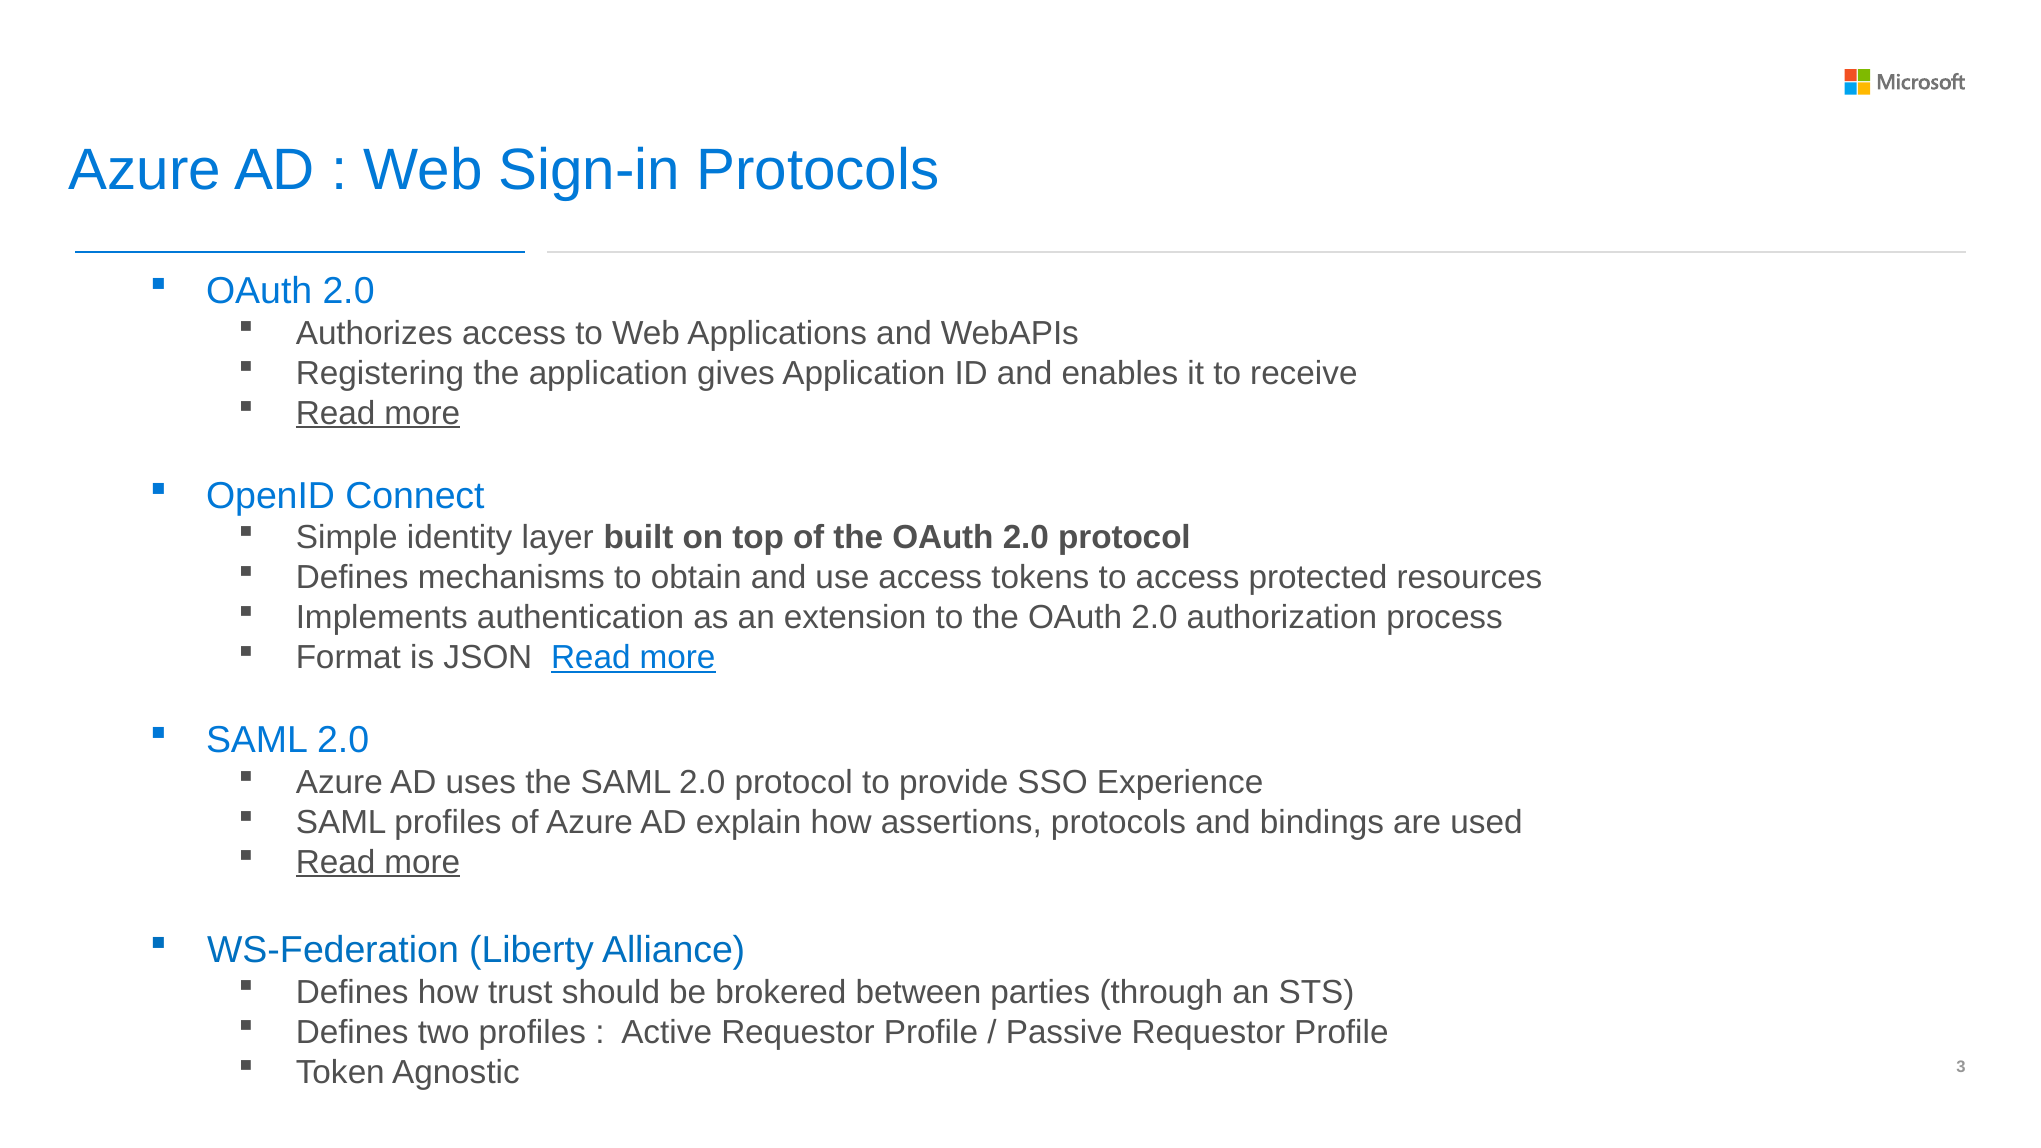

Azure AD : Web Sign-in Protocols
OAuth 2.0
Authorizes access to Web Applications and WebAPIs
Registering the application gives Application ID and enables it to receive
Read more
OpenID Connect
Simple identity layer built on top of the OAuth 2.0 protocol
Defines mechanisms to obtain and use access tokens to access protected resources
Implements authentication as an extension to the OAuth 2.0 authorization process
Format is JSON  Read more
SAML 2.0
Azure AD uses the SAML 2.0 protocol to provide SSO Experience
SAML profiles of Azure AD explain how assertions, protocols and bindings are used
Read more
WS-Federation (Liberty Alliance)
Defines how trust should be brokered between parties (through an STS)
Defines two profiles :  Active Requestor Profile / Passive Requestor Profile
Token Agnostic
3